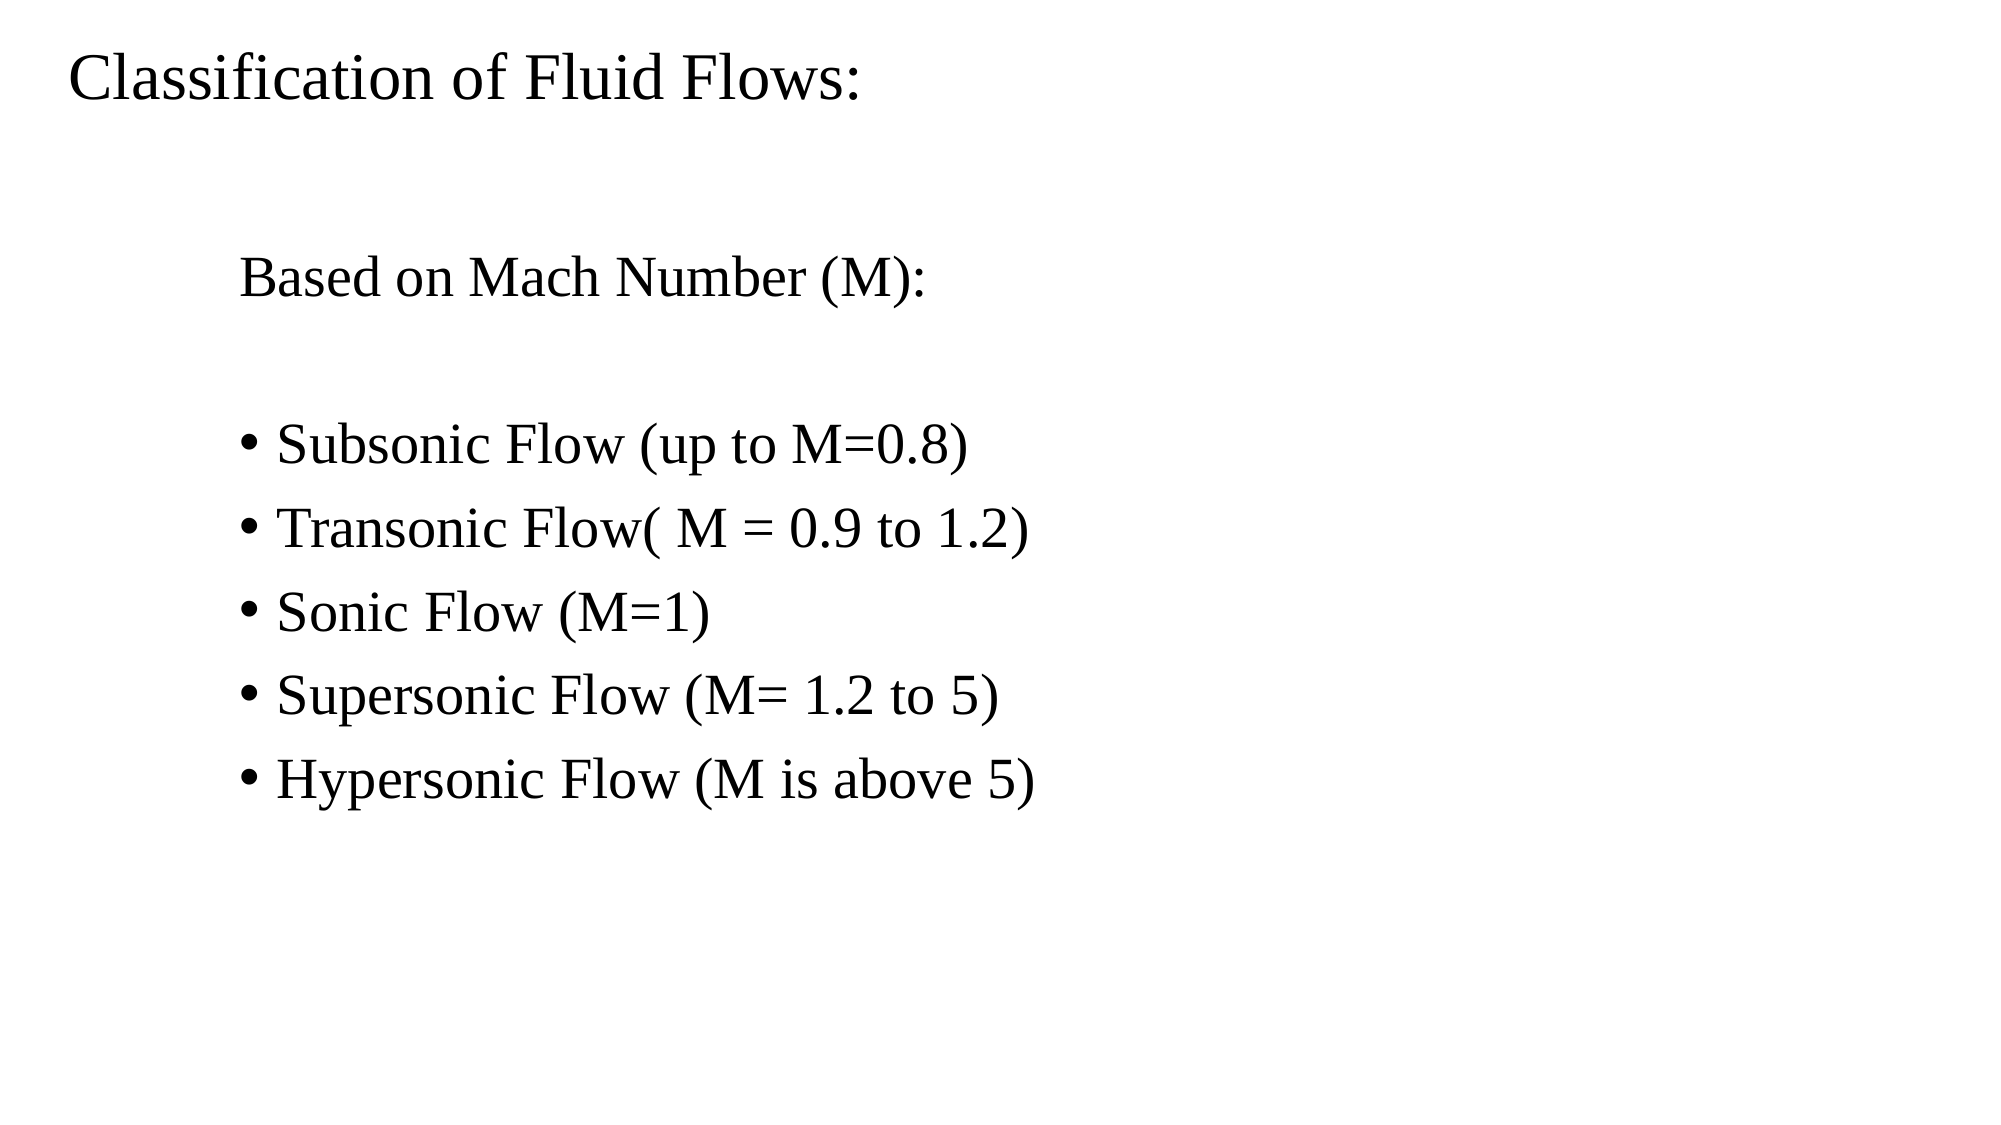

# Classification of Fluid Flows:
Based on Mach Number (M):

Subsonic Flow (up to M=0.8)
Transonic Flow( M = 0.9 to 1.2)
Sonic Flow (M=1)
Supersonic Flow (M= 1.2 to 5)
Hypersonic Flow (M is above 5)